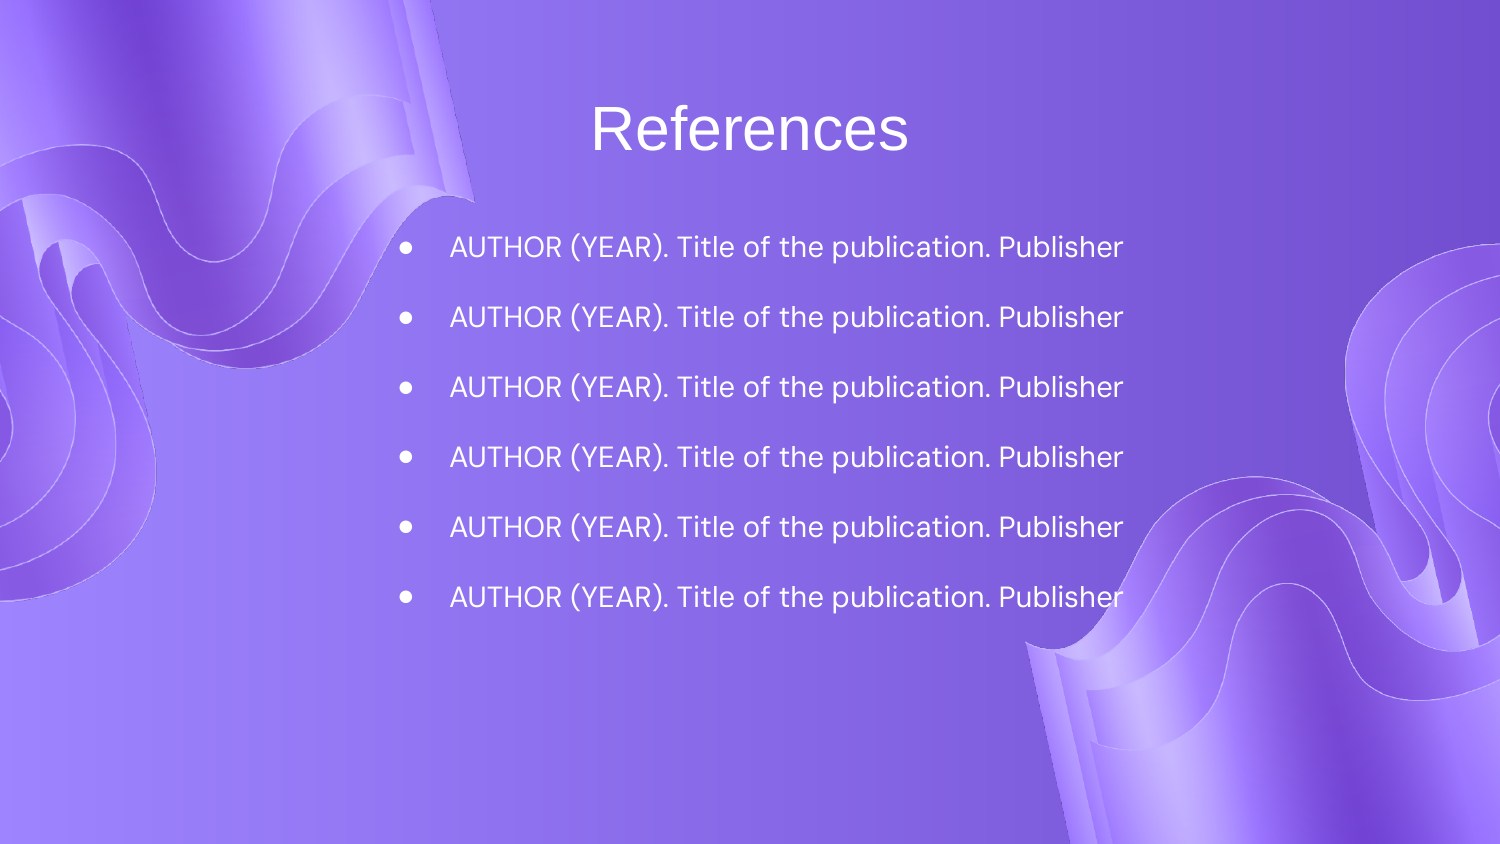

# References
AUTHOR (YEAR). Title of the publication. Publisher

AUTHOR (YEAR). Title of the publication. Publisher

AUTHOR (YEAR). Title of the publication. Publisher

AUTHOR (YEAR). Title of the publication. Publisher

AUTHOR (YEAR). Title of the publication. Publisher

AUTHOR (YEAR). Title of the publication. Publisher